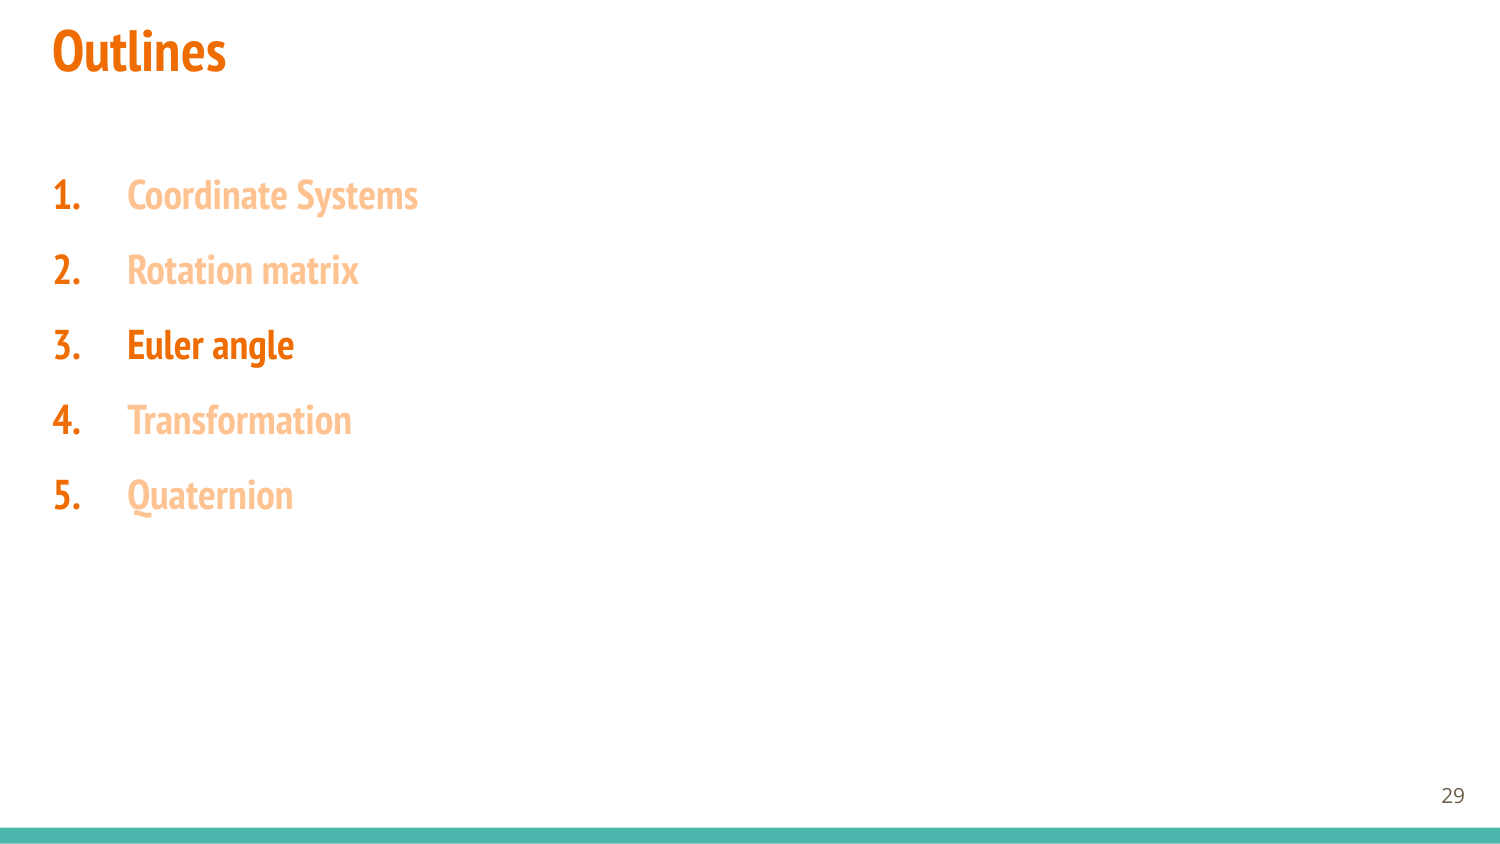

# Outlines
Coordinate Systems
Rotation matrix
Euler angle
Transformation
Quaternion
29